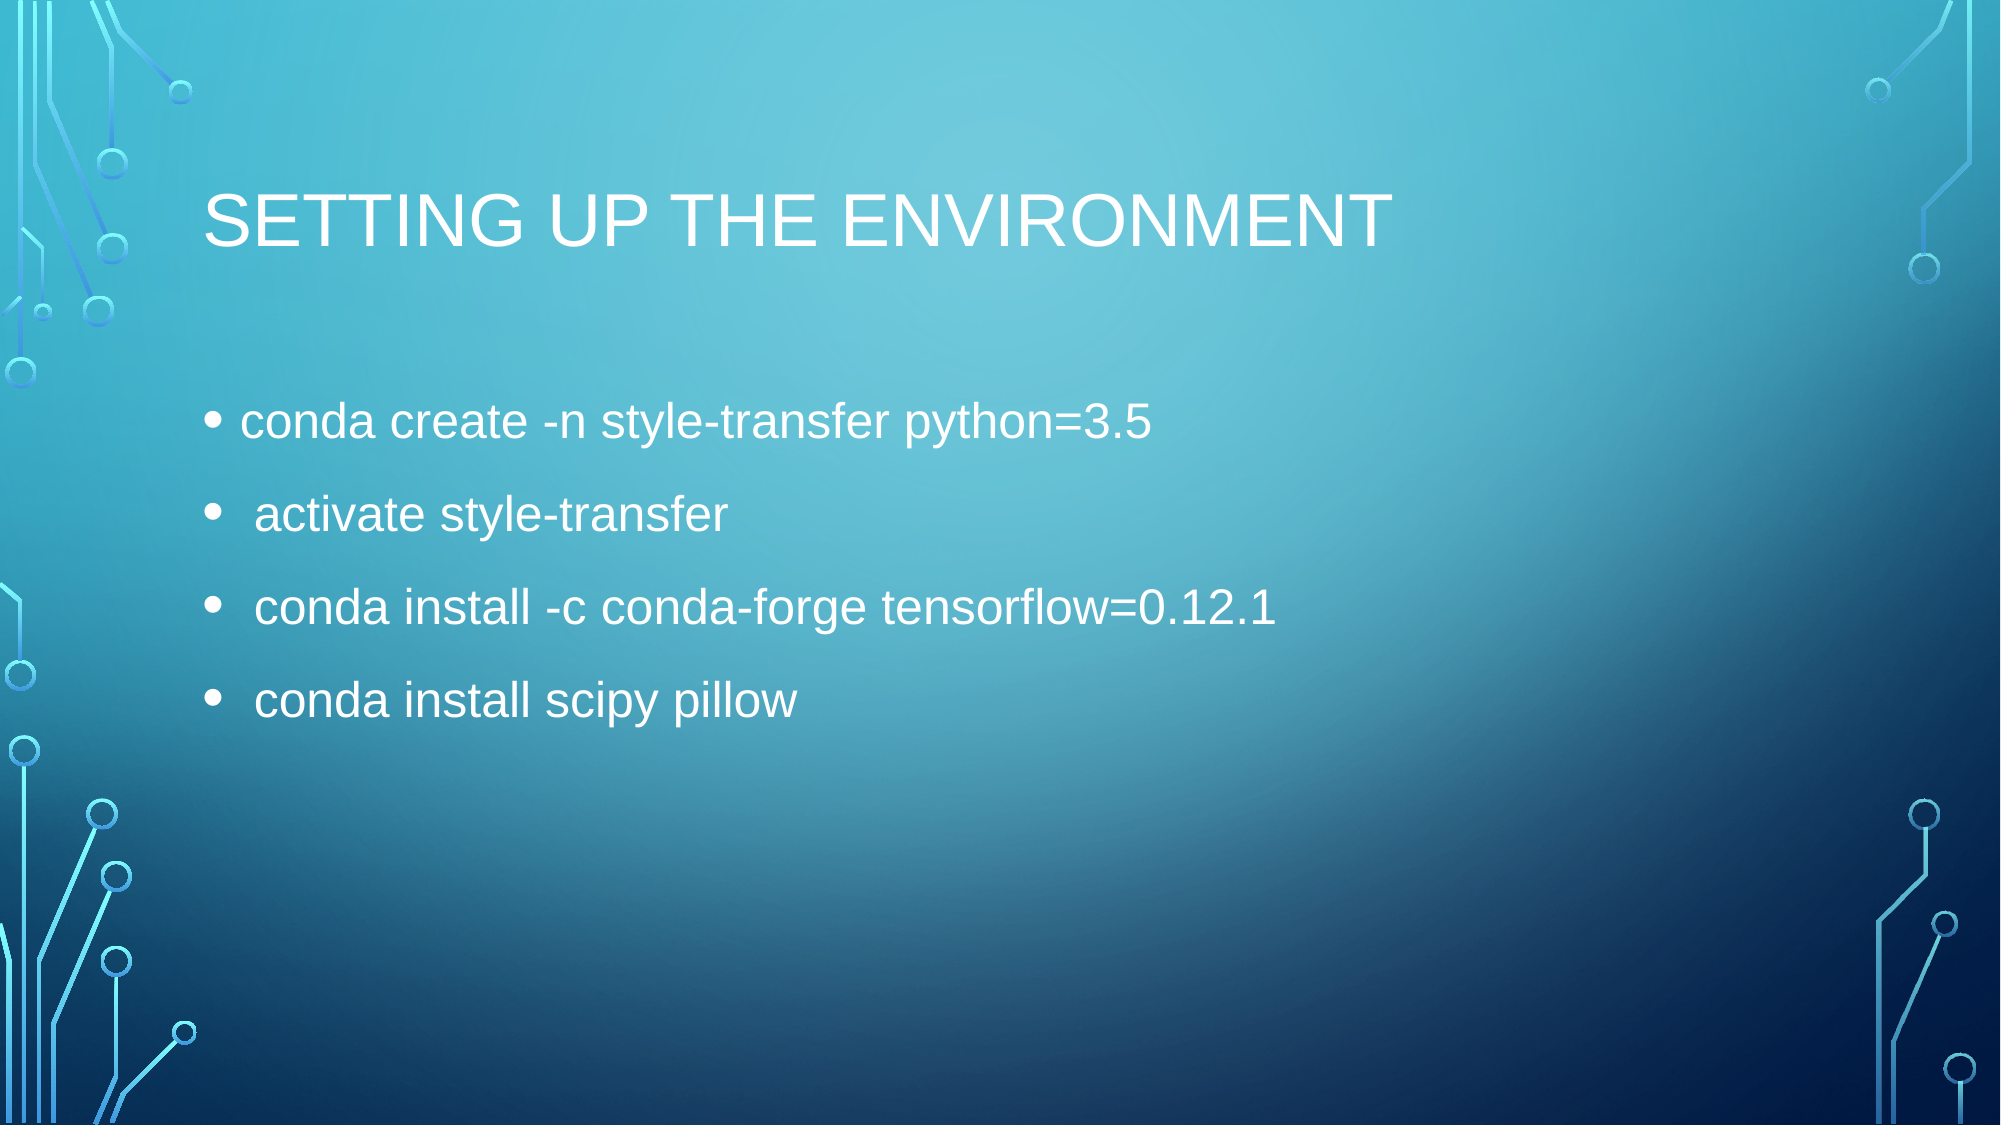

# SETTING UP THE environment
conda create -n style-transfer python=3.5
 activate style-transfer
 conda install -c conda-forge tensorflow=0.12.1
 conda install scipy pillow